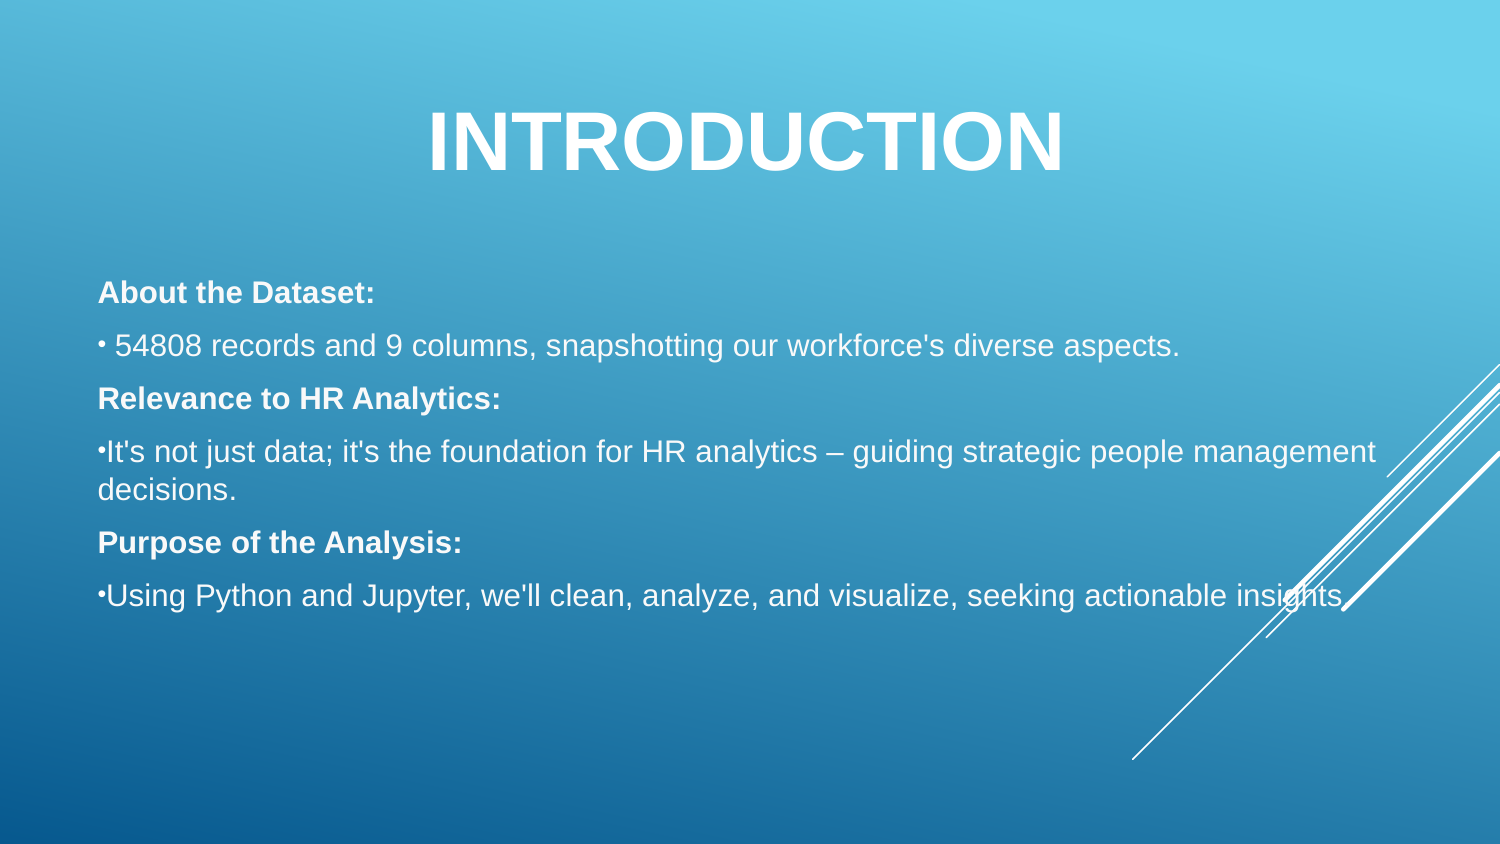

# Introduction
About the Dataset:
 54808 records and 9 columns, snapshotting our workforce's diverse aspects.
Relevance to HR Analytics:
It's not just data; it's the foundation for HR analytics – guiding strategic people management decisions.
Purpose of the Analysis:
Using Python and Jupyter, we'll clean, analyze, and visualize, seeking actionable insights.